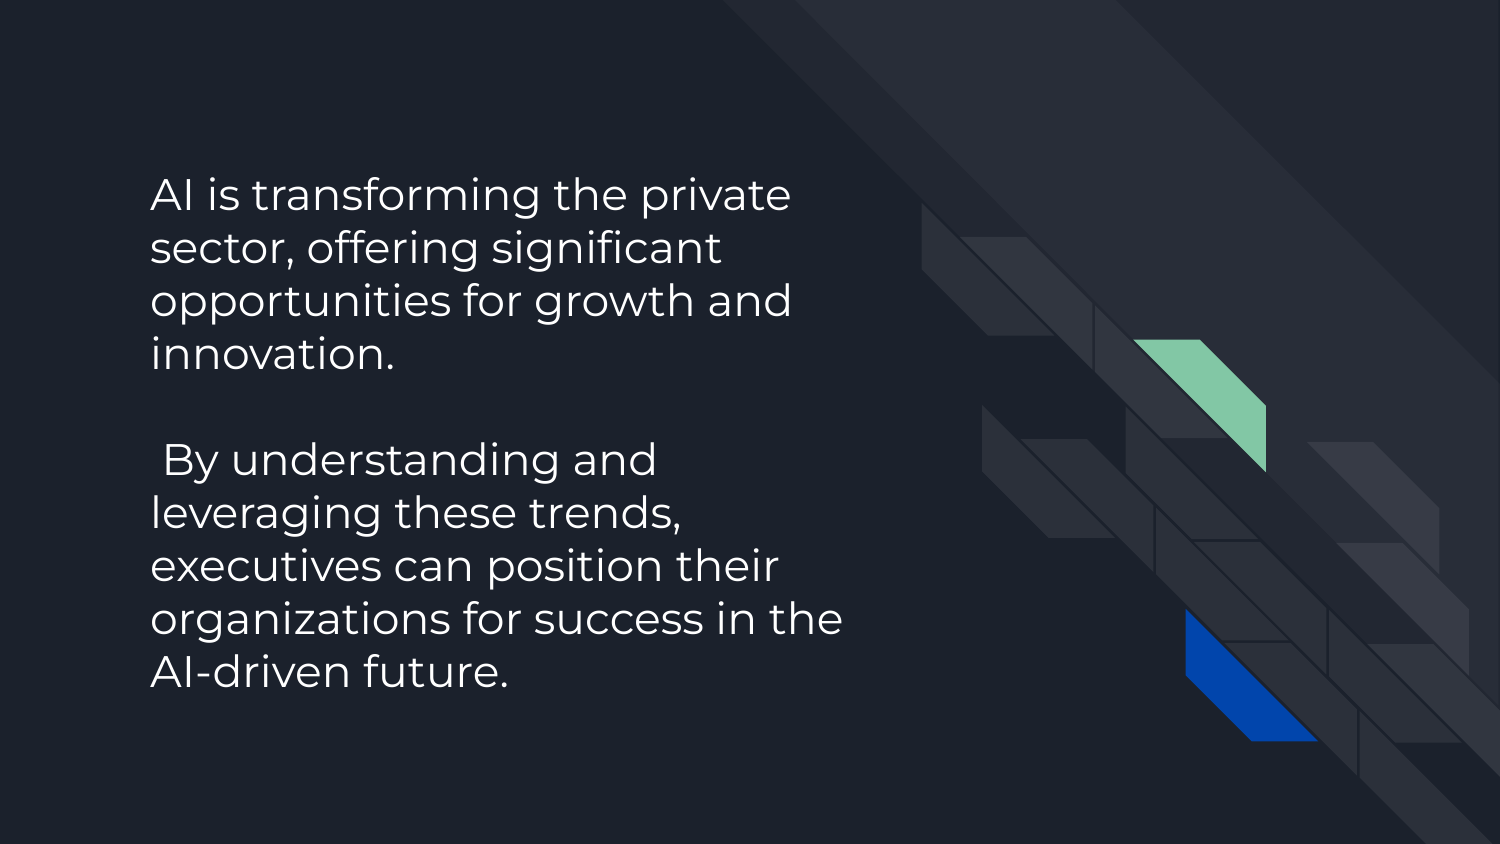

# AI is transforming the private sector, offering significant opportunities for growth and innovation.

 By understanding and leveraging these trends, executives can position their organizations for success in the AI-driven future.